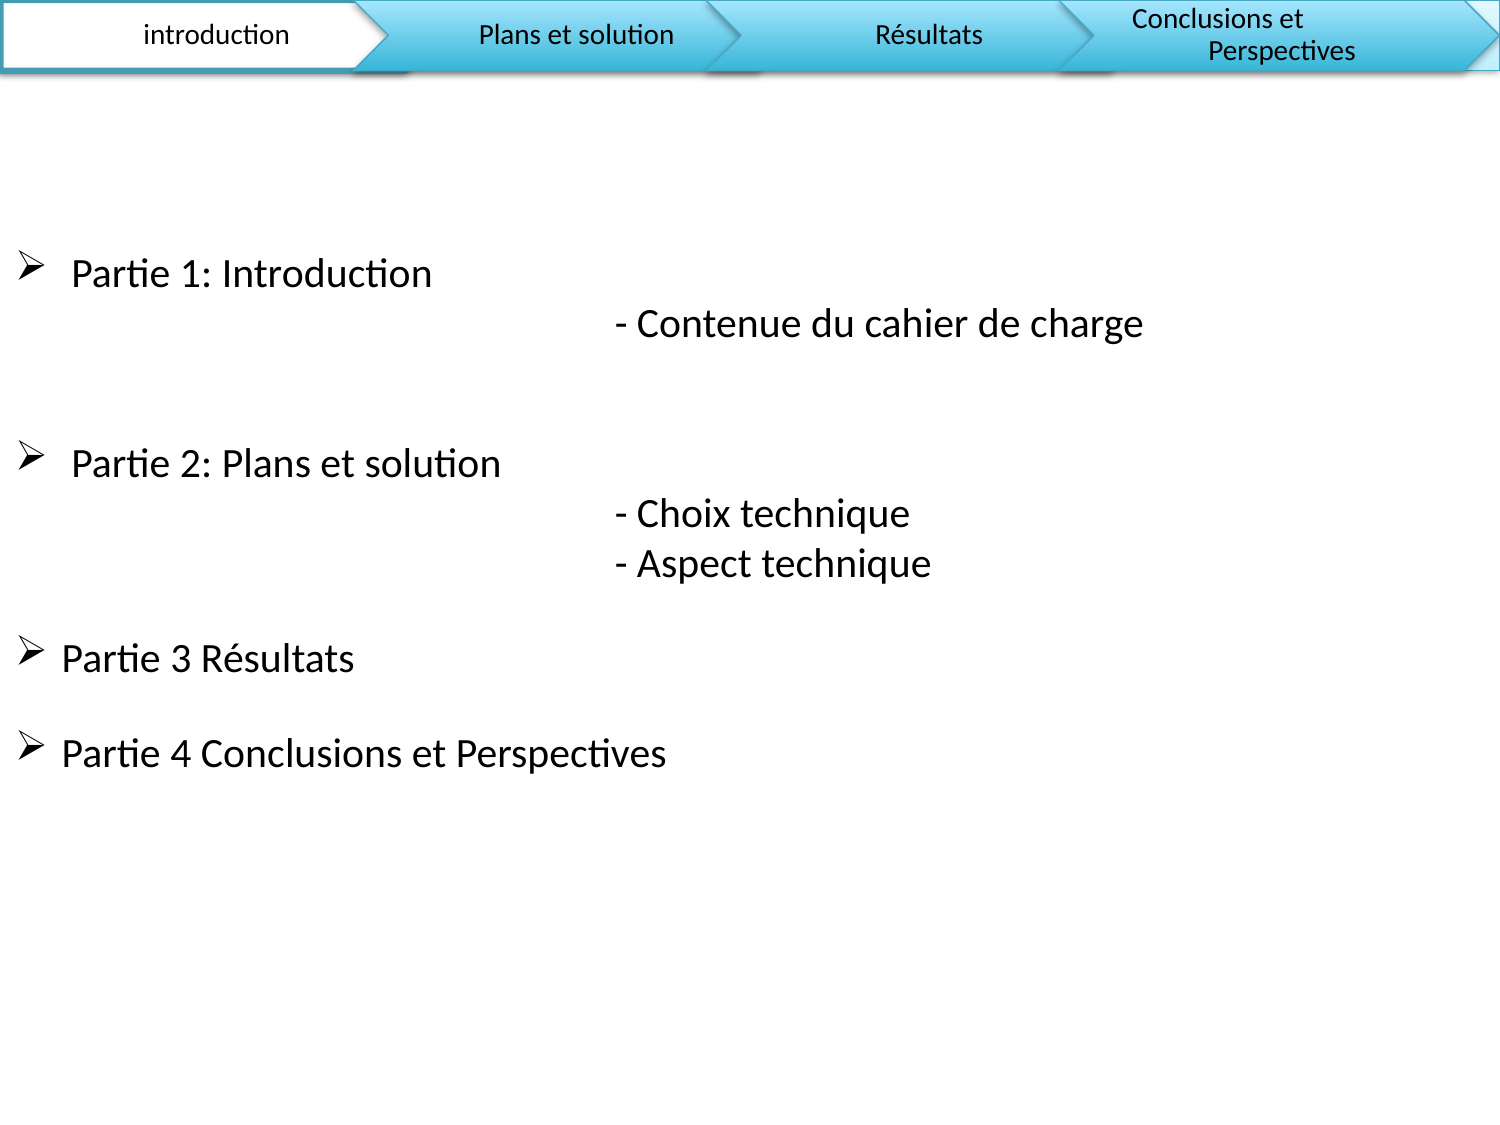

introduction
Plans et solution
Résultats
Conclusions et 	Perspectives

 Partie 1: Introduction
				- Contenue du cahier de charge

 Partie 2: Plans et solution
				- Choix technique
				- Aspect technique

Partie 3 Résultats

Partie 4 Conclusions et Perspectives